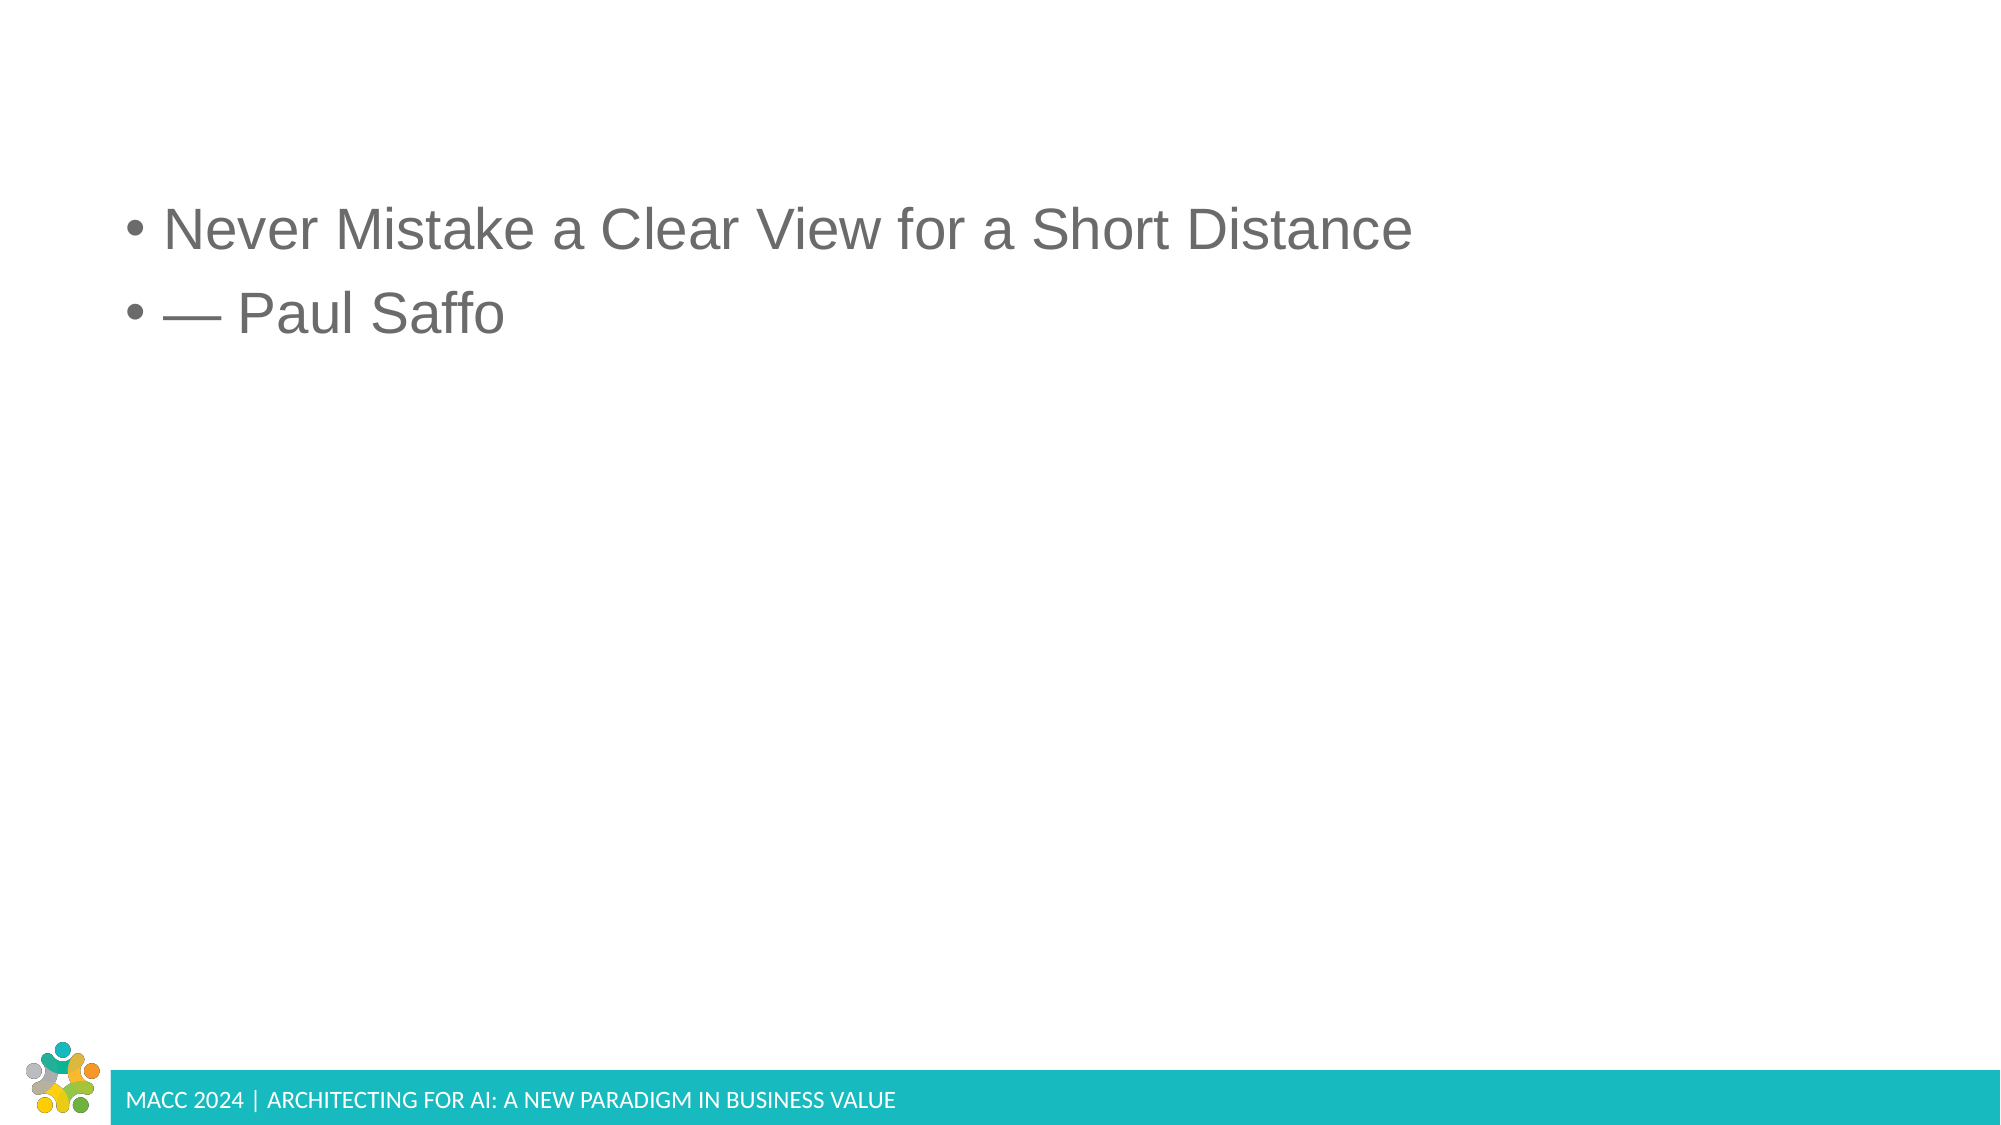

#
Never Mistake a Clear View for a Short Distance
— Paul Saffo